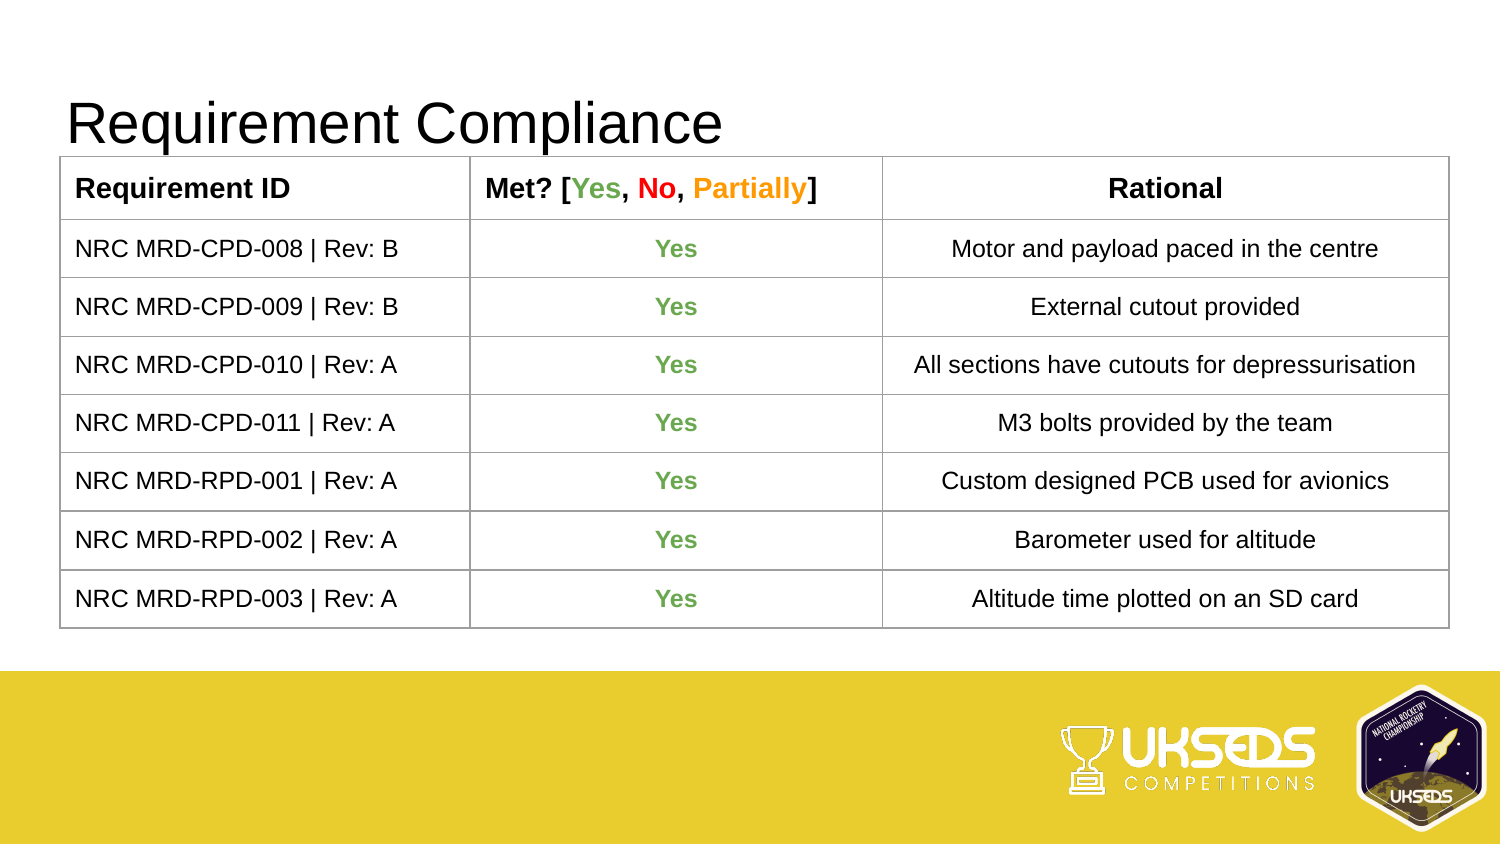

# Requirement Compliance
| Requirement ID | Met? [Yes, No, Partially] | Rational |
| --- | --- | --- |
| NRC MRD-CPD-008 | Rev: B | Yes | Motor and payload paced in the centre |
| NRC MRD-CPD-009 | Rev: B | Yes | External cutout provided |
| NRC MRD-CPD-010 | Rev: A | Yes | All sections have cutouts for depressurisation |
| NRC MRD-CPD-011 | Rev: A | Yes | M3 bolts provided by the team |
| NRC MRD-RPD-001 | Rev: A | Yes | Custom designed PCB used for avionics |
| NRC MRD-RPD-002 | Rev: A | Yes | Barometer used for altitude |
| NRC MRD-RPD-003 | Rev: A | Yes | Altitude time plotted on an SD card |